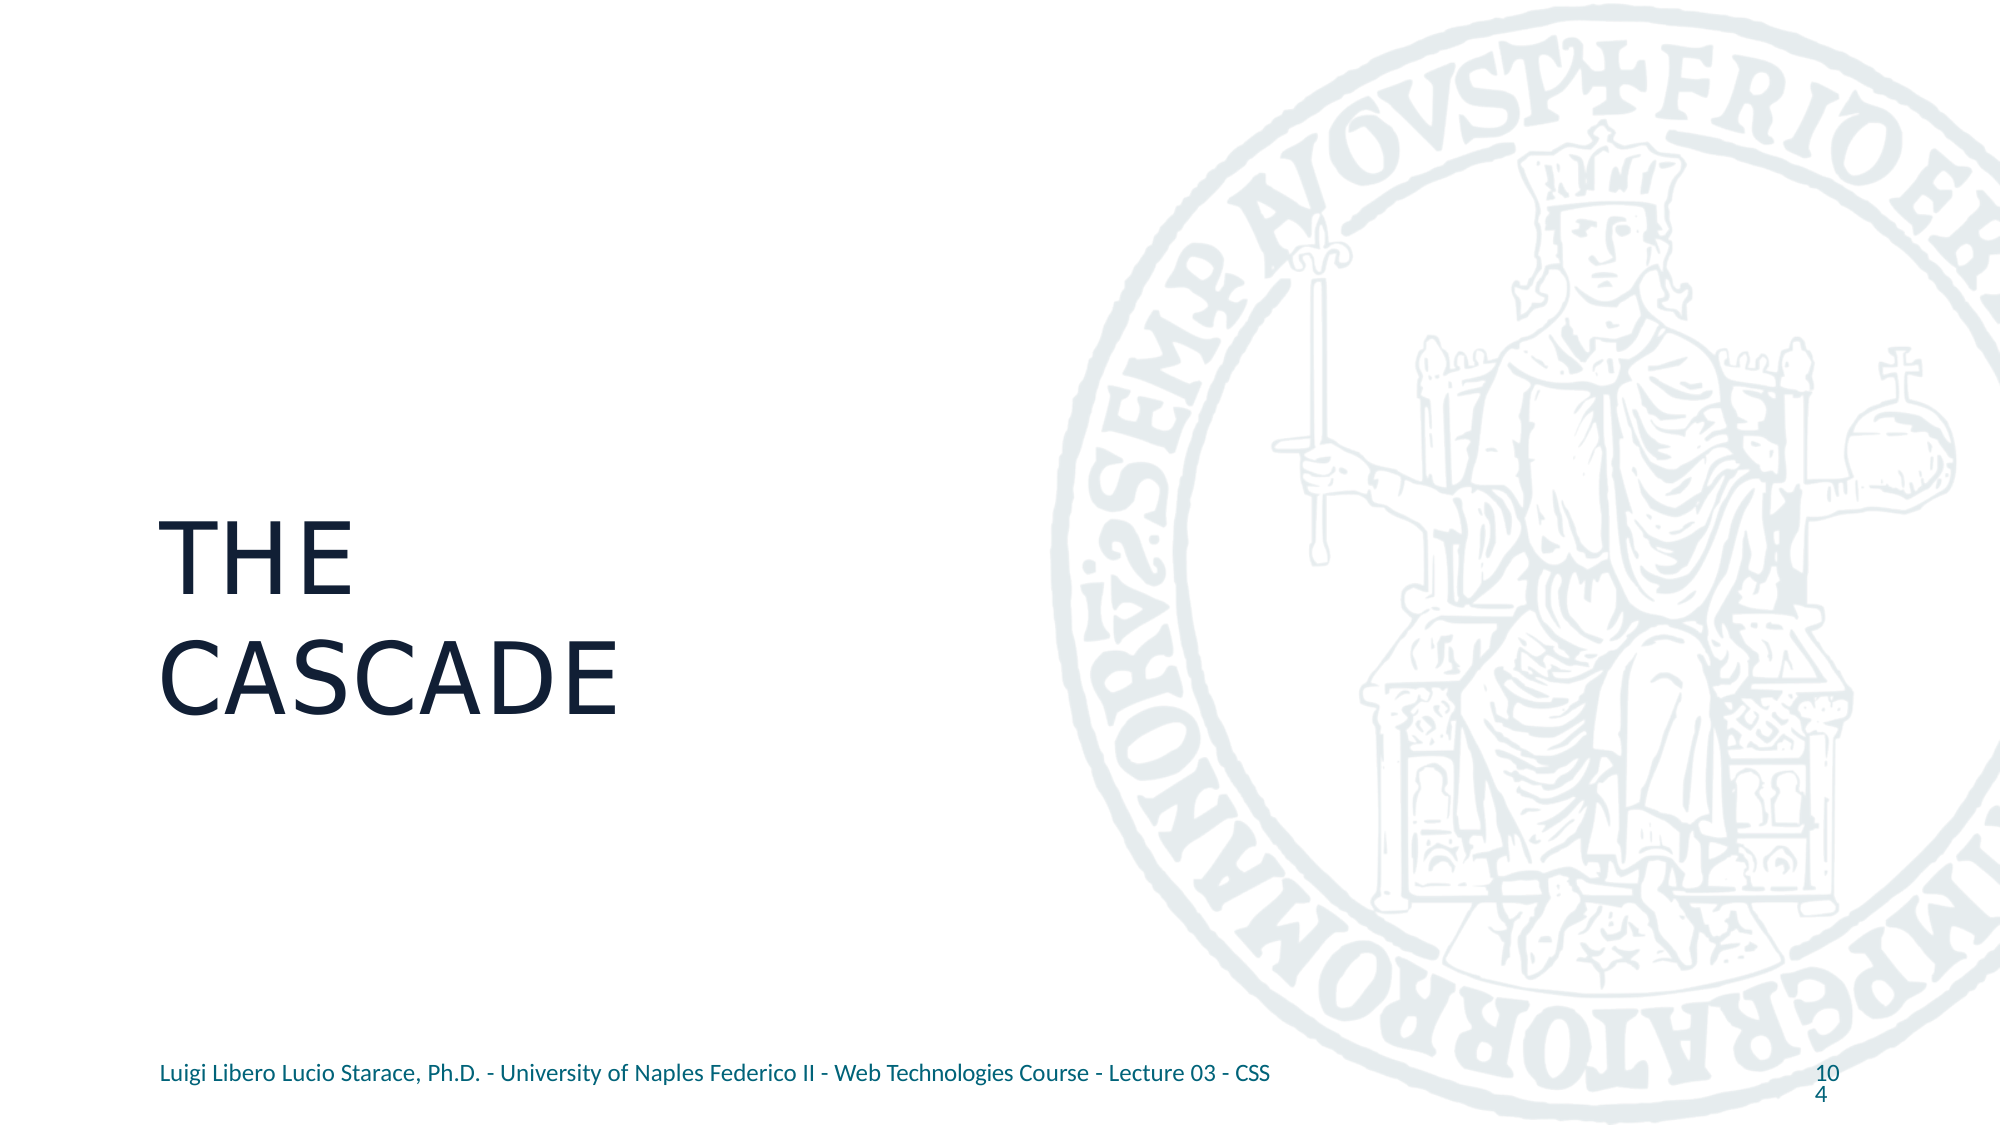

# THE CASCADE
Luigi Libero Lucio Starace, Ph.D. - University of Naples Federico II - Web Technologies Course - Lecture 03 - CSS
104